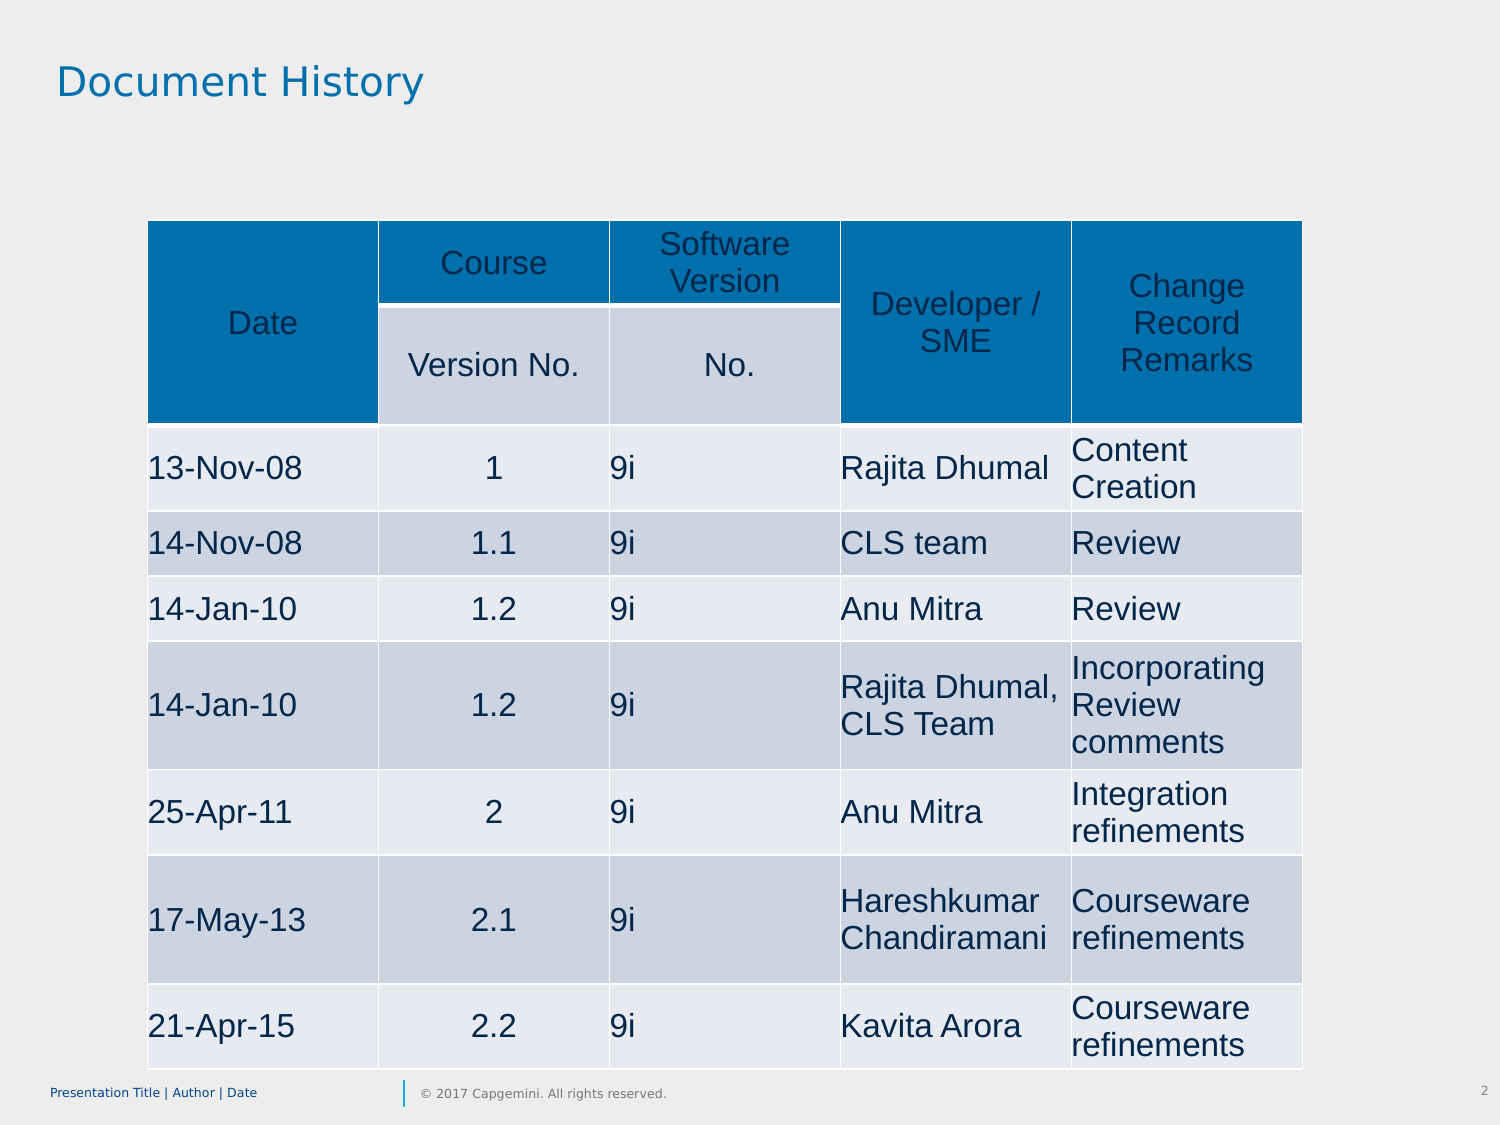

Document History
| Date | Course | Software Version | Developer / SME | Change Record Remarks |
| --- | --- | --- | --- | --- |
|  | Version No. | No. |  |  |
| 13-Nov-08 | 1 | 9i | Rajita Dhumal | Content Creation |
| 14-Nov-08 | 1.1 | 9i | CLS team | Review |
| 14-Jan-10 | 1.2 | 9i | Anu Mitra | Review |
| 14-Jan-10 | 1.2 | 9i | Rajita Dhumal, CLS Team | Incorporating Review comments |
| 25-Apr-11 | 2 | 9i | Anu Mitra | Integration refinements |
| 17-May-13 | 2.1 | 9i | Hareshkumar Chandiramani | Courseware refinements |
| 21-Apr-15 | 2.2 | 9i | Kavita Arora | Courseware refinements |